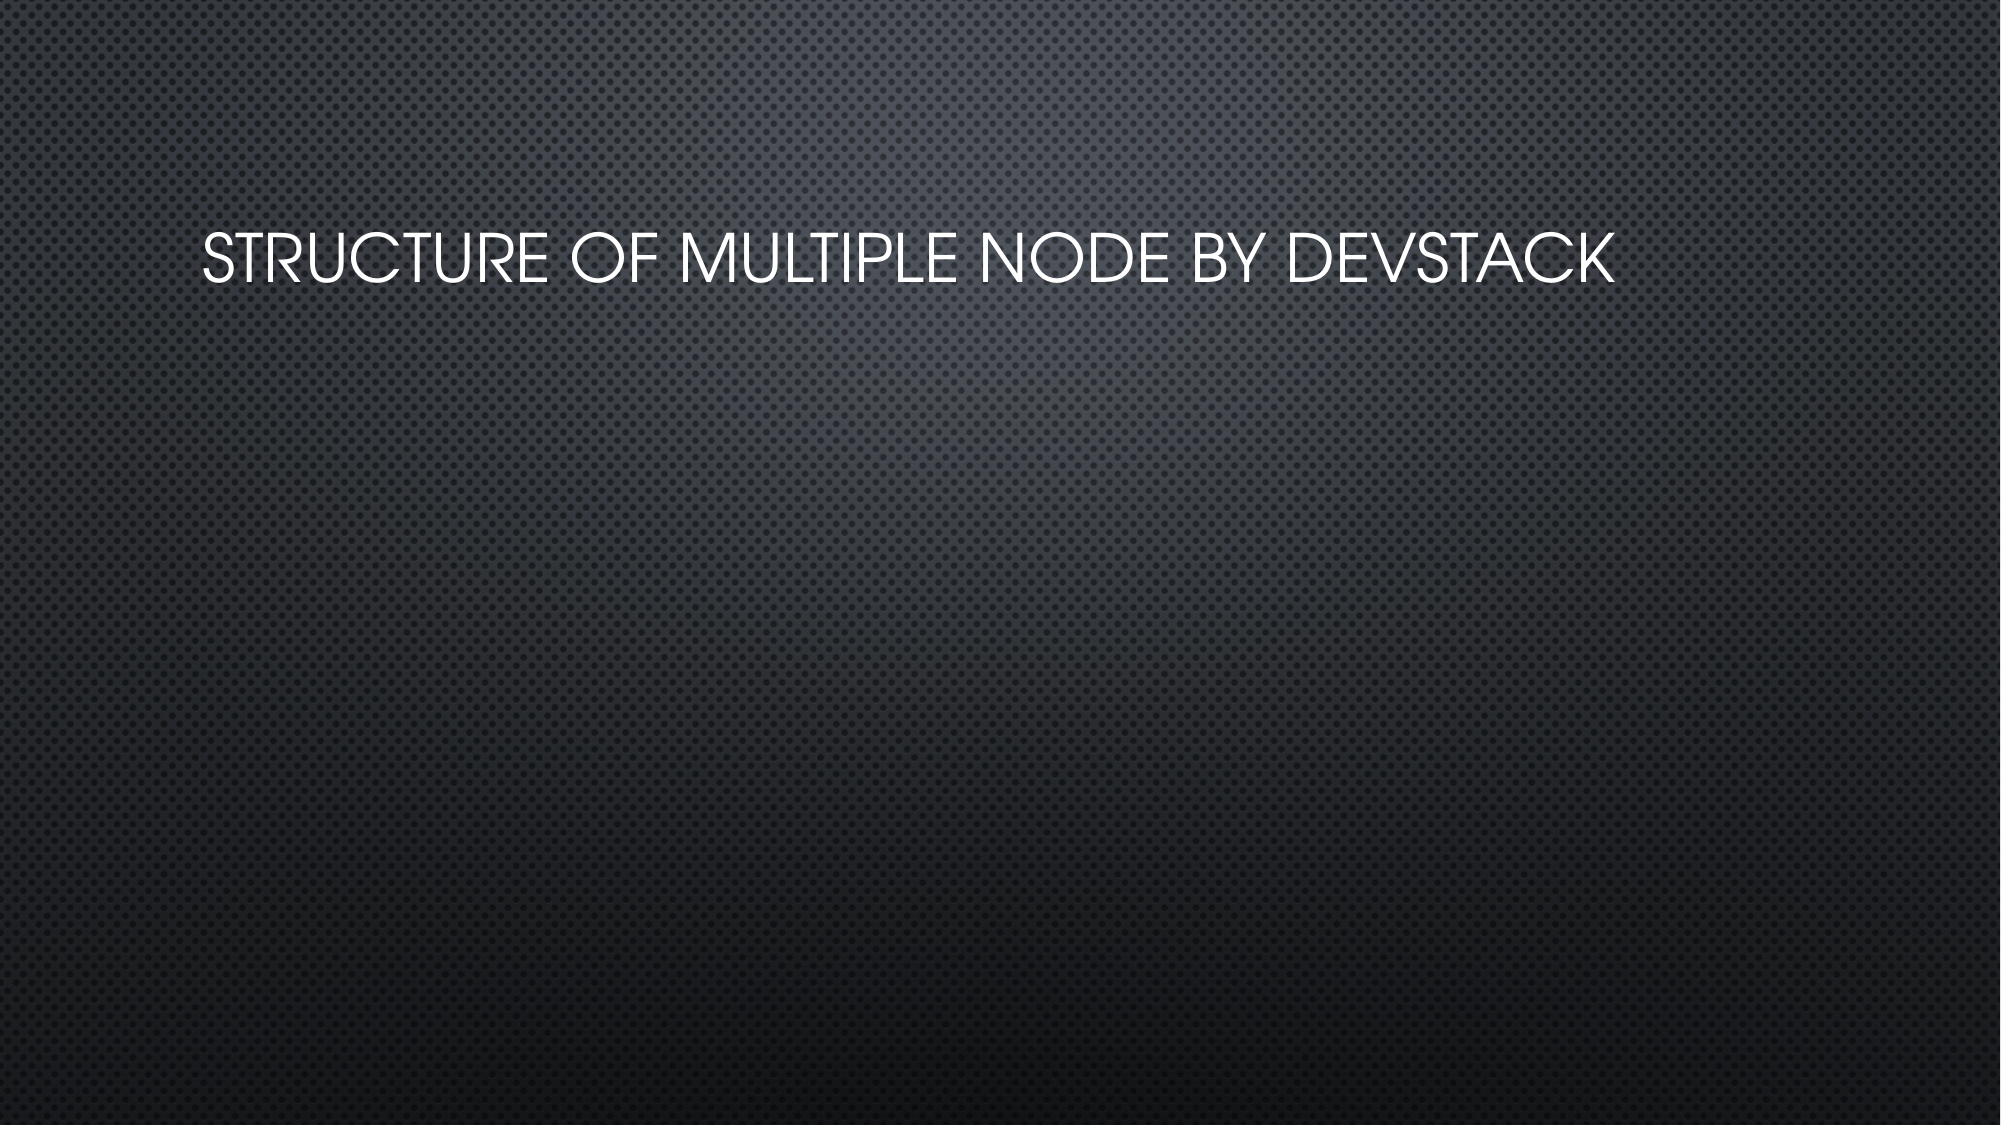

# Structure of Multiple node by devstack